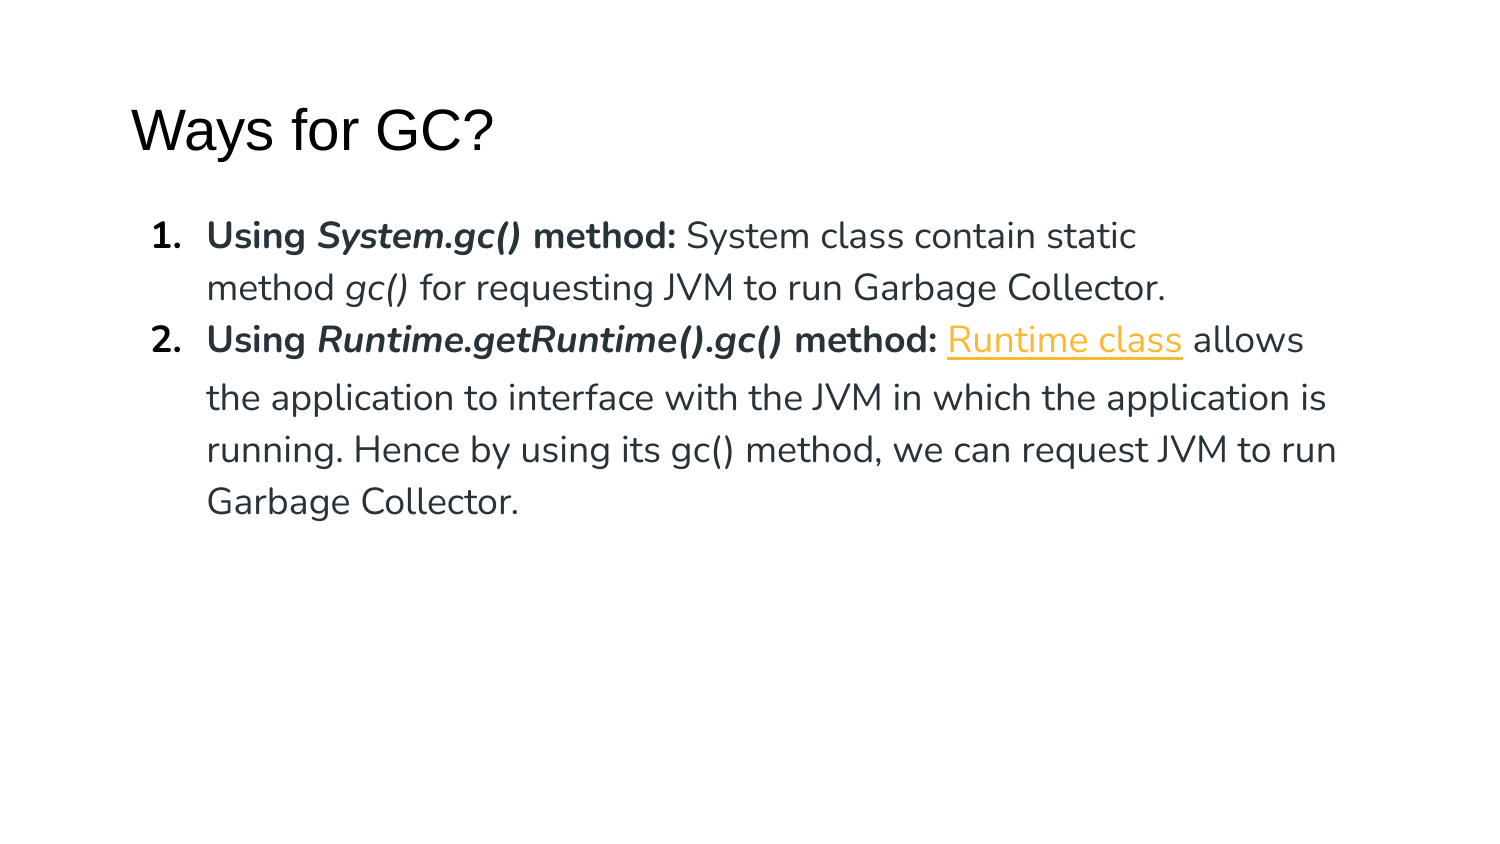

# Ways for GC?
Using System.gc() method: System class contain static method gc() for requesting JVM to run Garbage Collector.
Using Runtime.getRuntime().gc() method: Runtime class allows the application to interface with the JVM in which the application is running. Hence by using its gc() method, we can request JVM to run Garbage Collector.